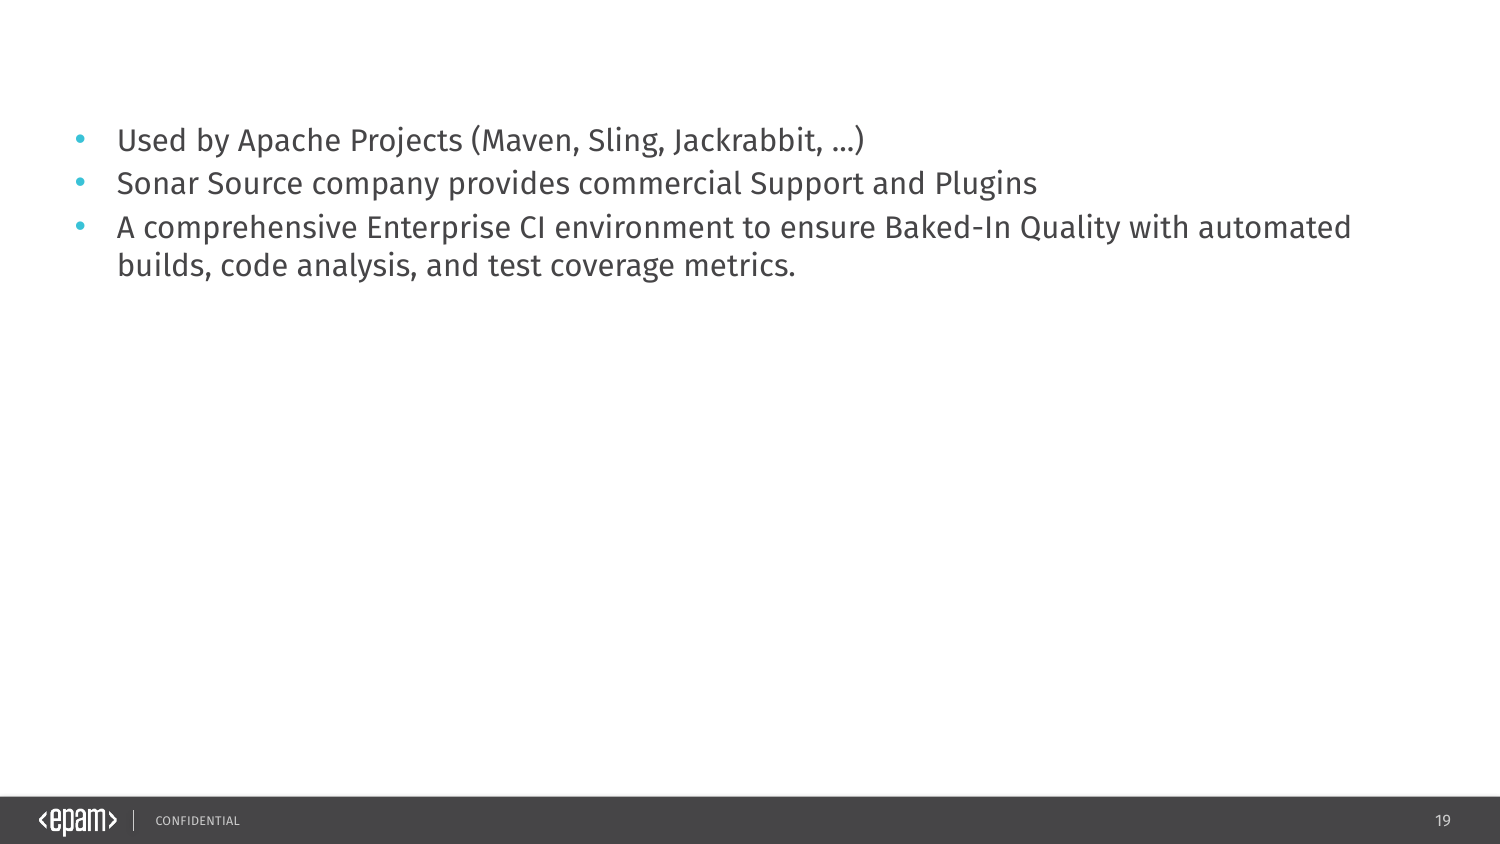

#
Used by Apache Projects (Maven, Sling, Jackrabbit, ...)
Sonar Source company provides commercial Support and Plugins
A comprehensive Enterprise CI environment to ensure Baked-In Quality with automated builds, code analysis, and test coverage metrics.

Confidential